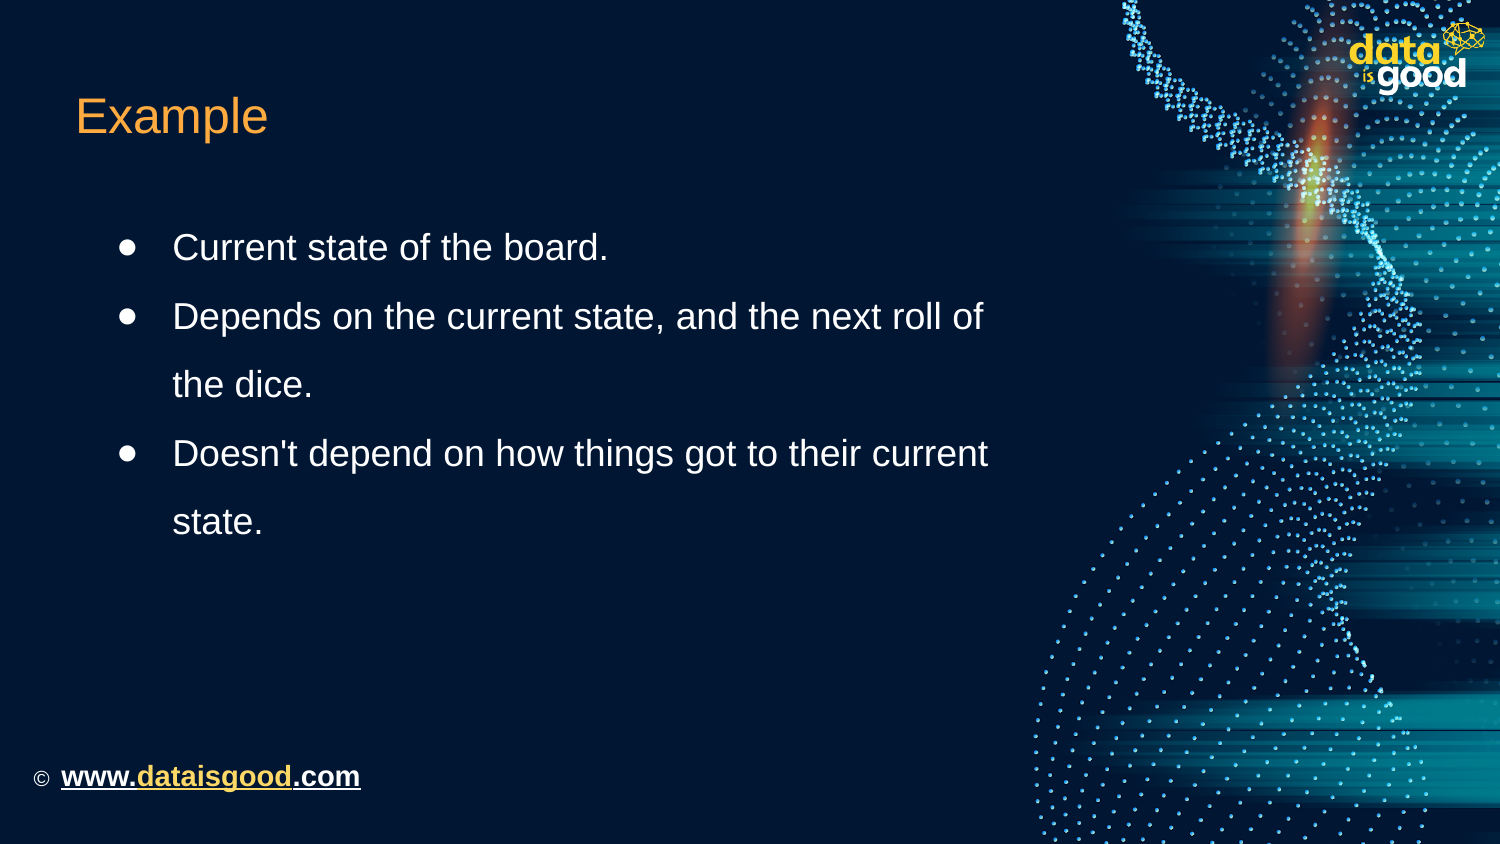

# Example
Current state of the board.
Depends on the current state, and the next roll of the dice.
Doesn't depend on how things got to their current state.